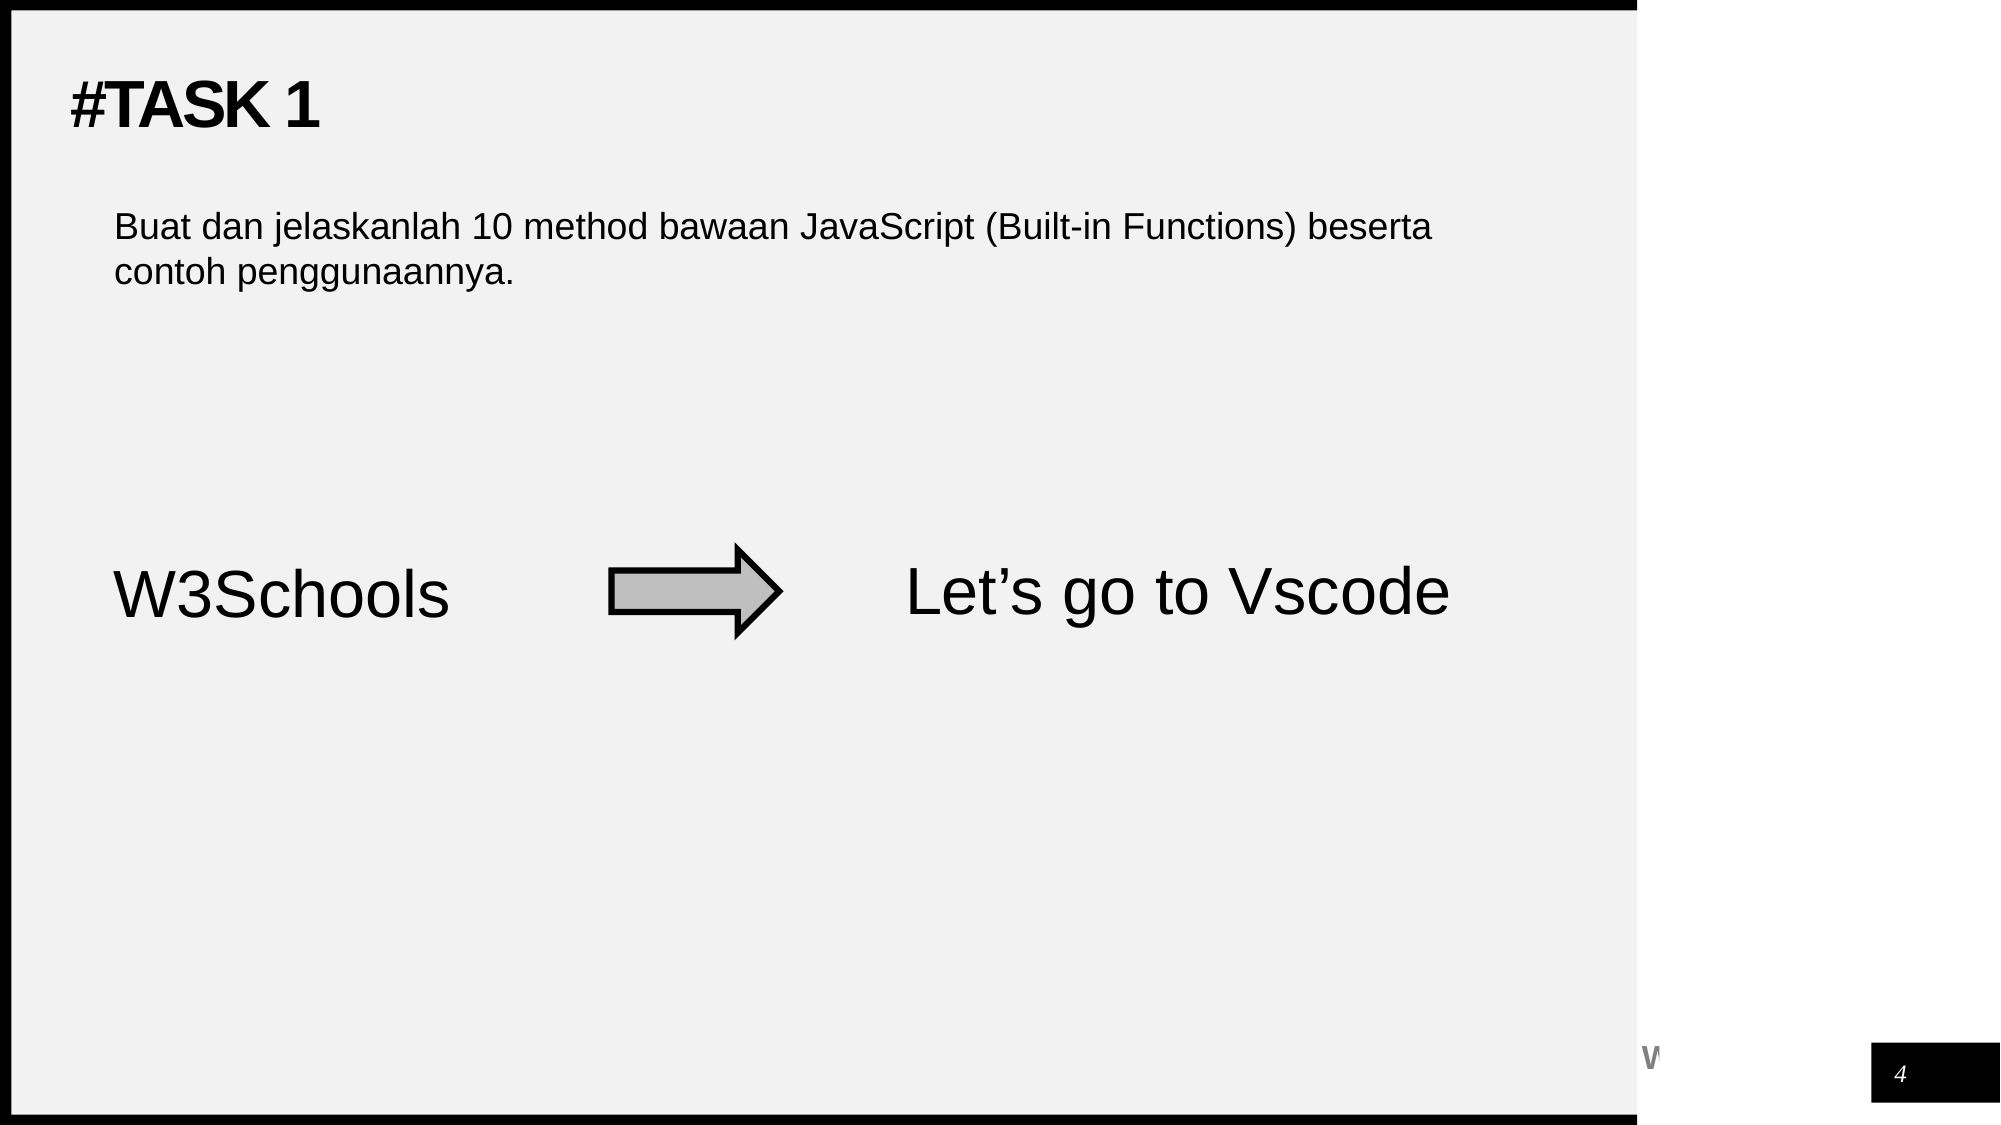

# #Task 1
Buat dan jelaskanlah 10 method bawaan JavaScript (Built-in Functions) beserta contoh penggunaannya.

Let’s go to Vscode
W3Schools

4